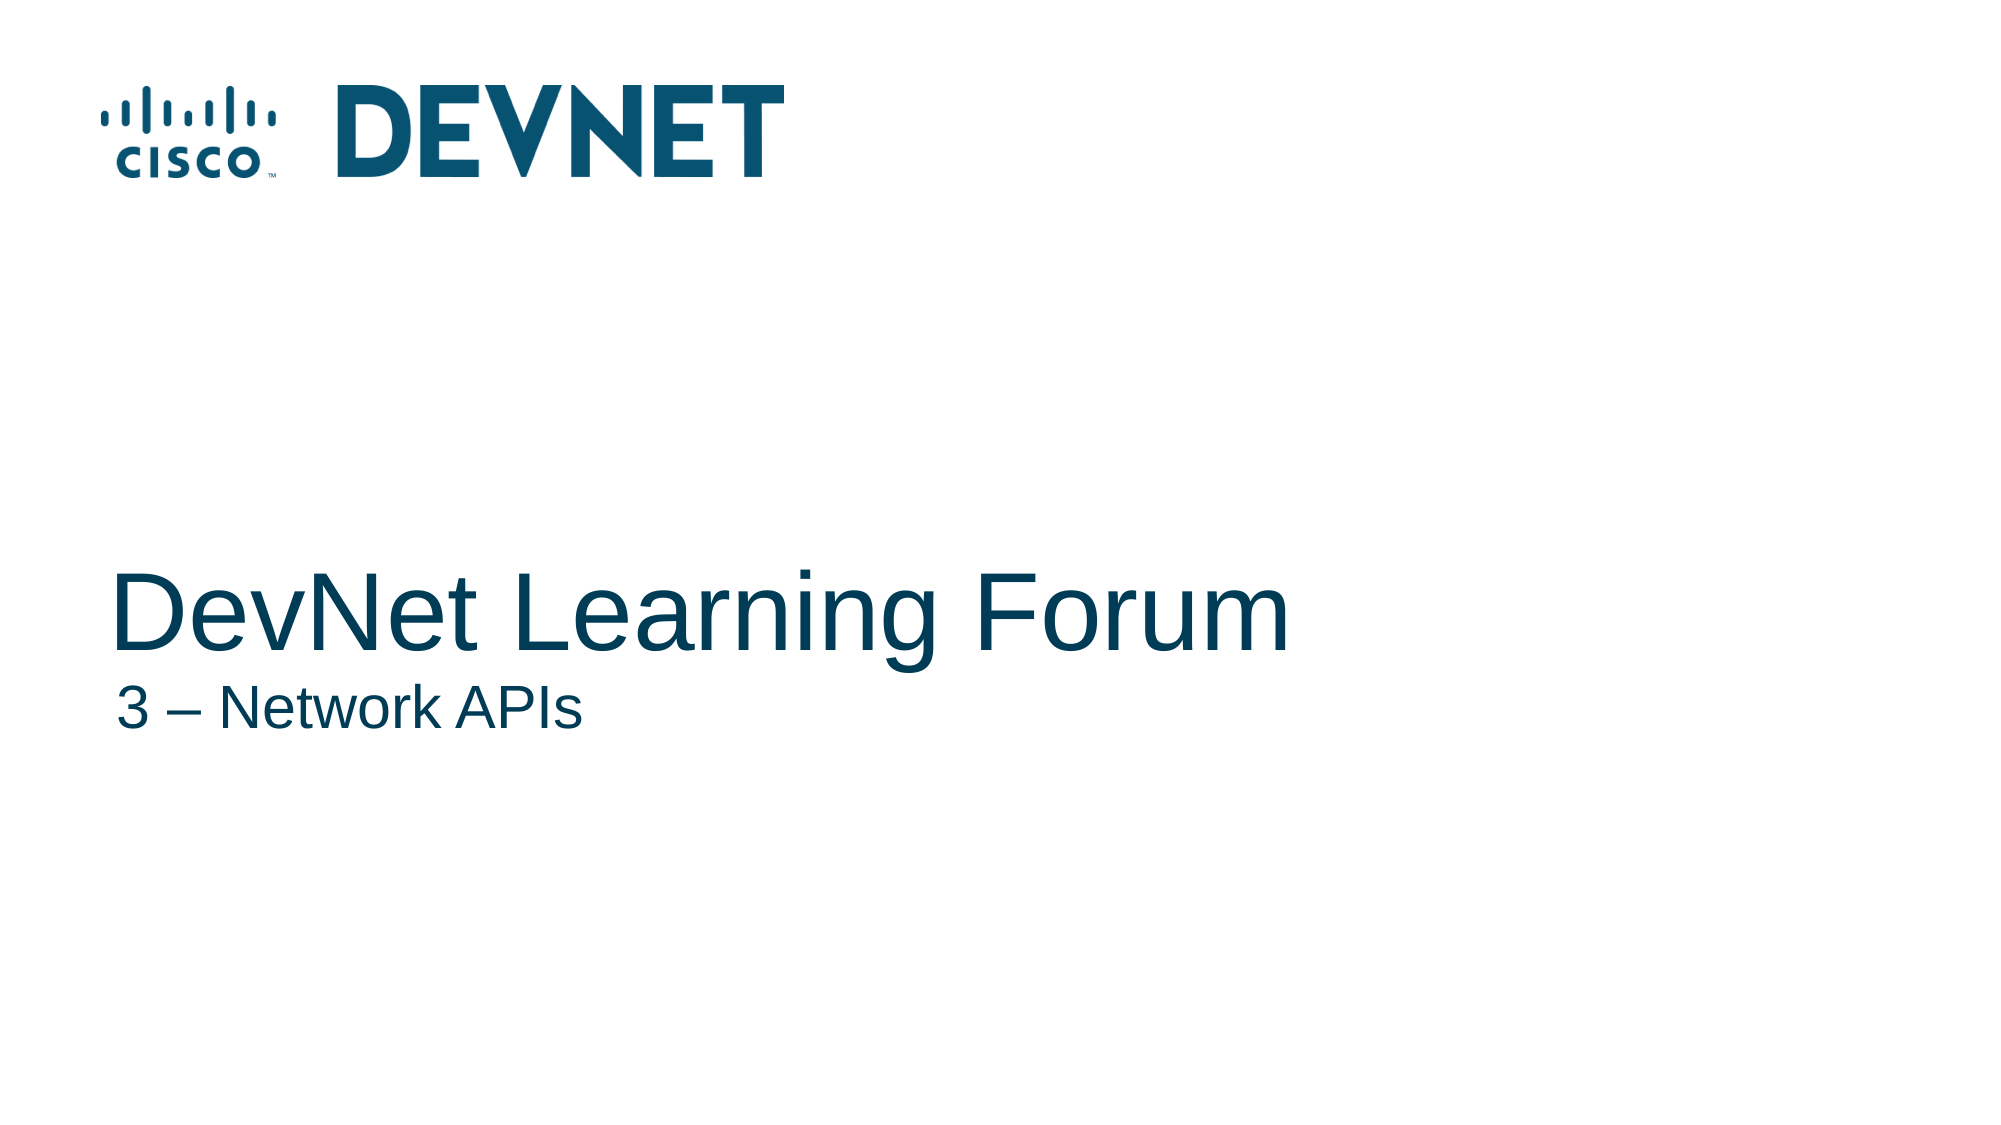

# DevNet Learning Forum
3 – Network APIs